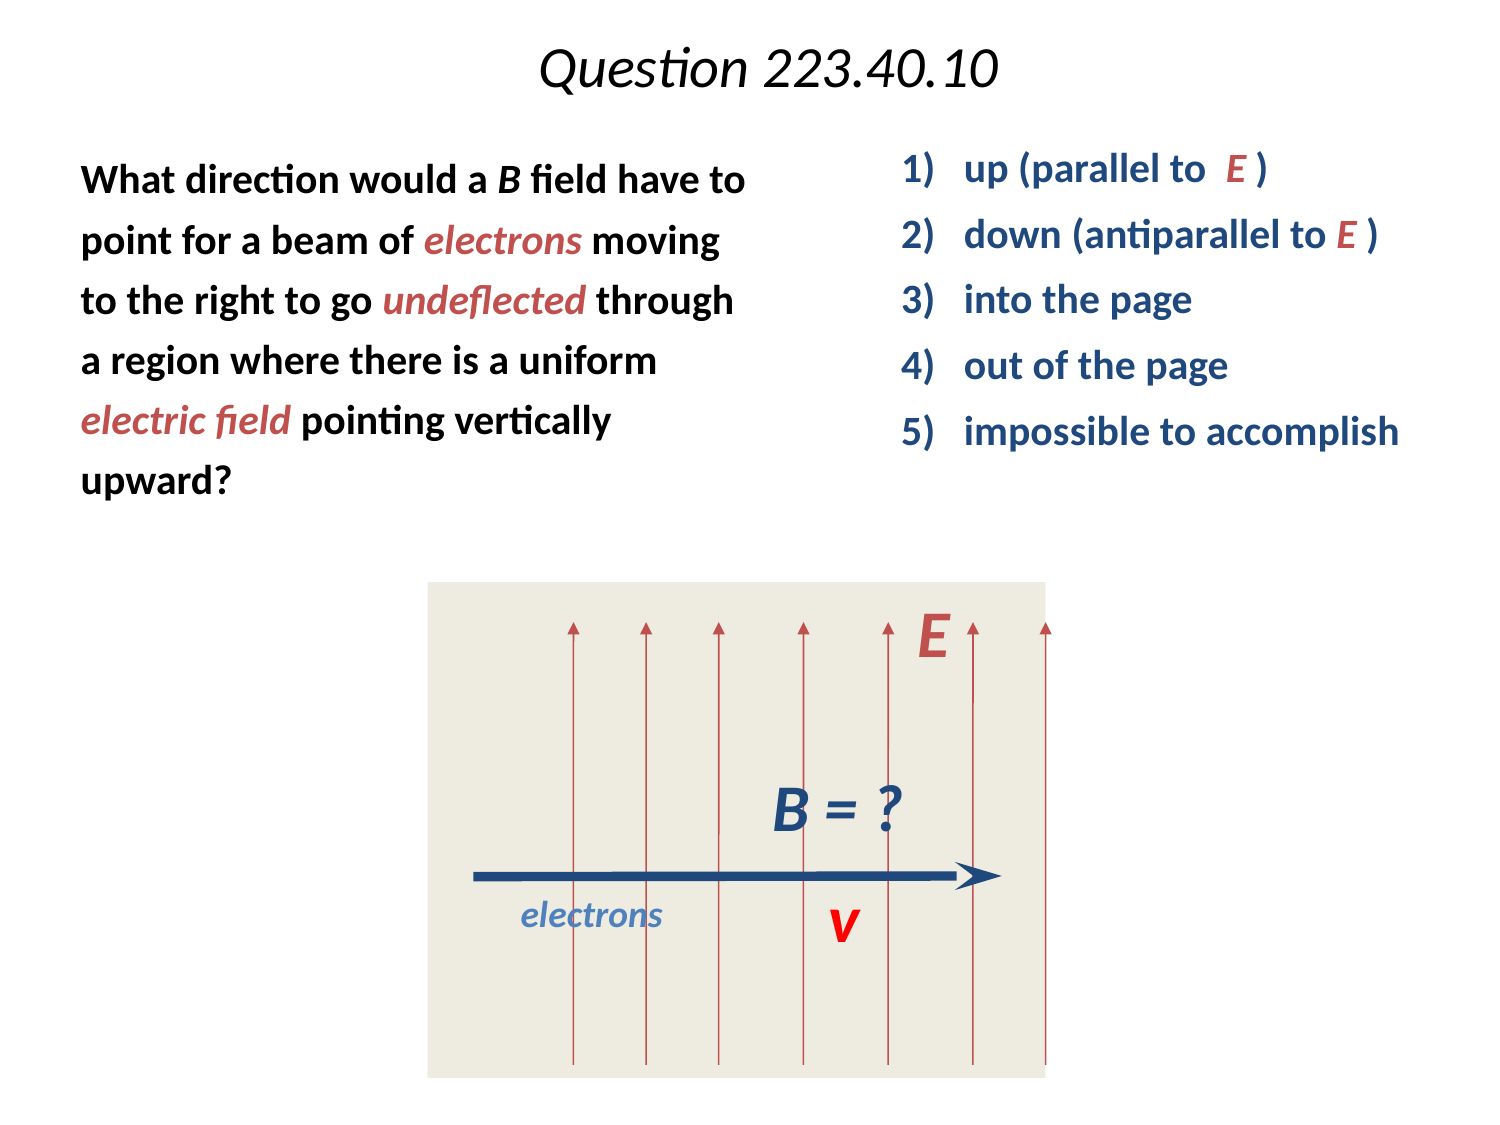

# Question 223.40.10
	What direction would a B field have to point for a beam of electrons moving to the right to go undeflected through a region where there is a uniform electric field pointing vertically upward?
1)   up (parallel to  E )
2)   down (antiparallel to E )
3)   into the page
4)   out of the page
5)   impossible to accomplish

E

B = ?

v
electrons